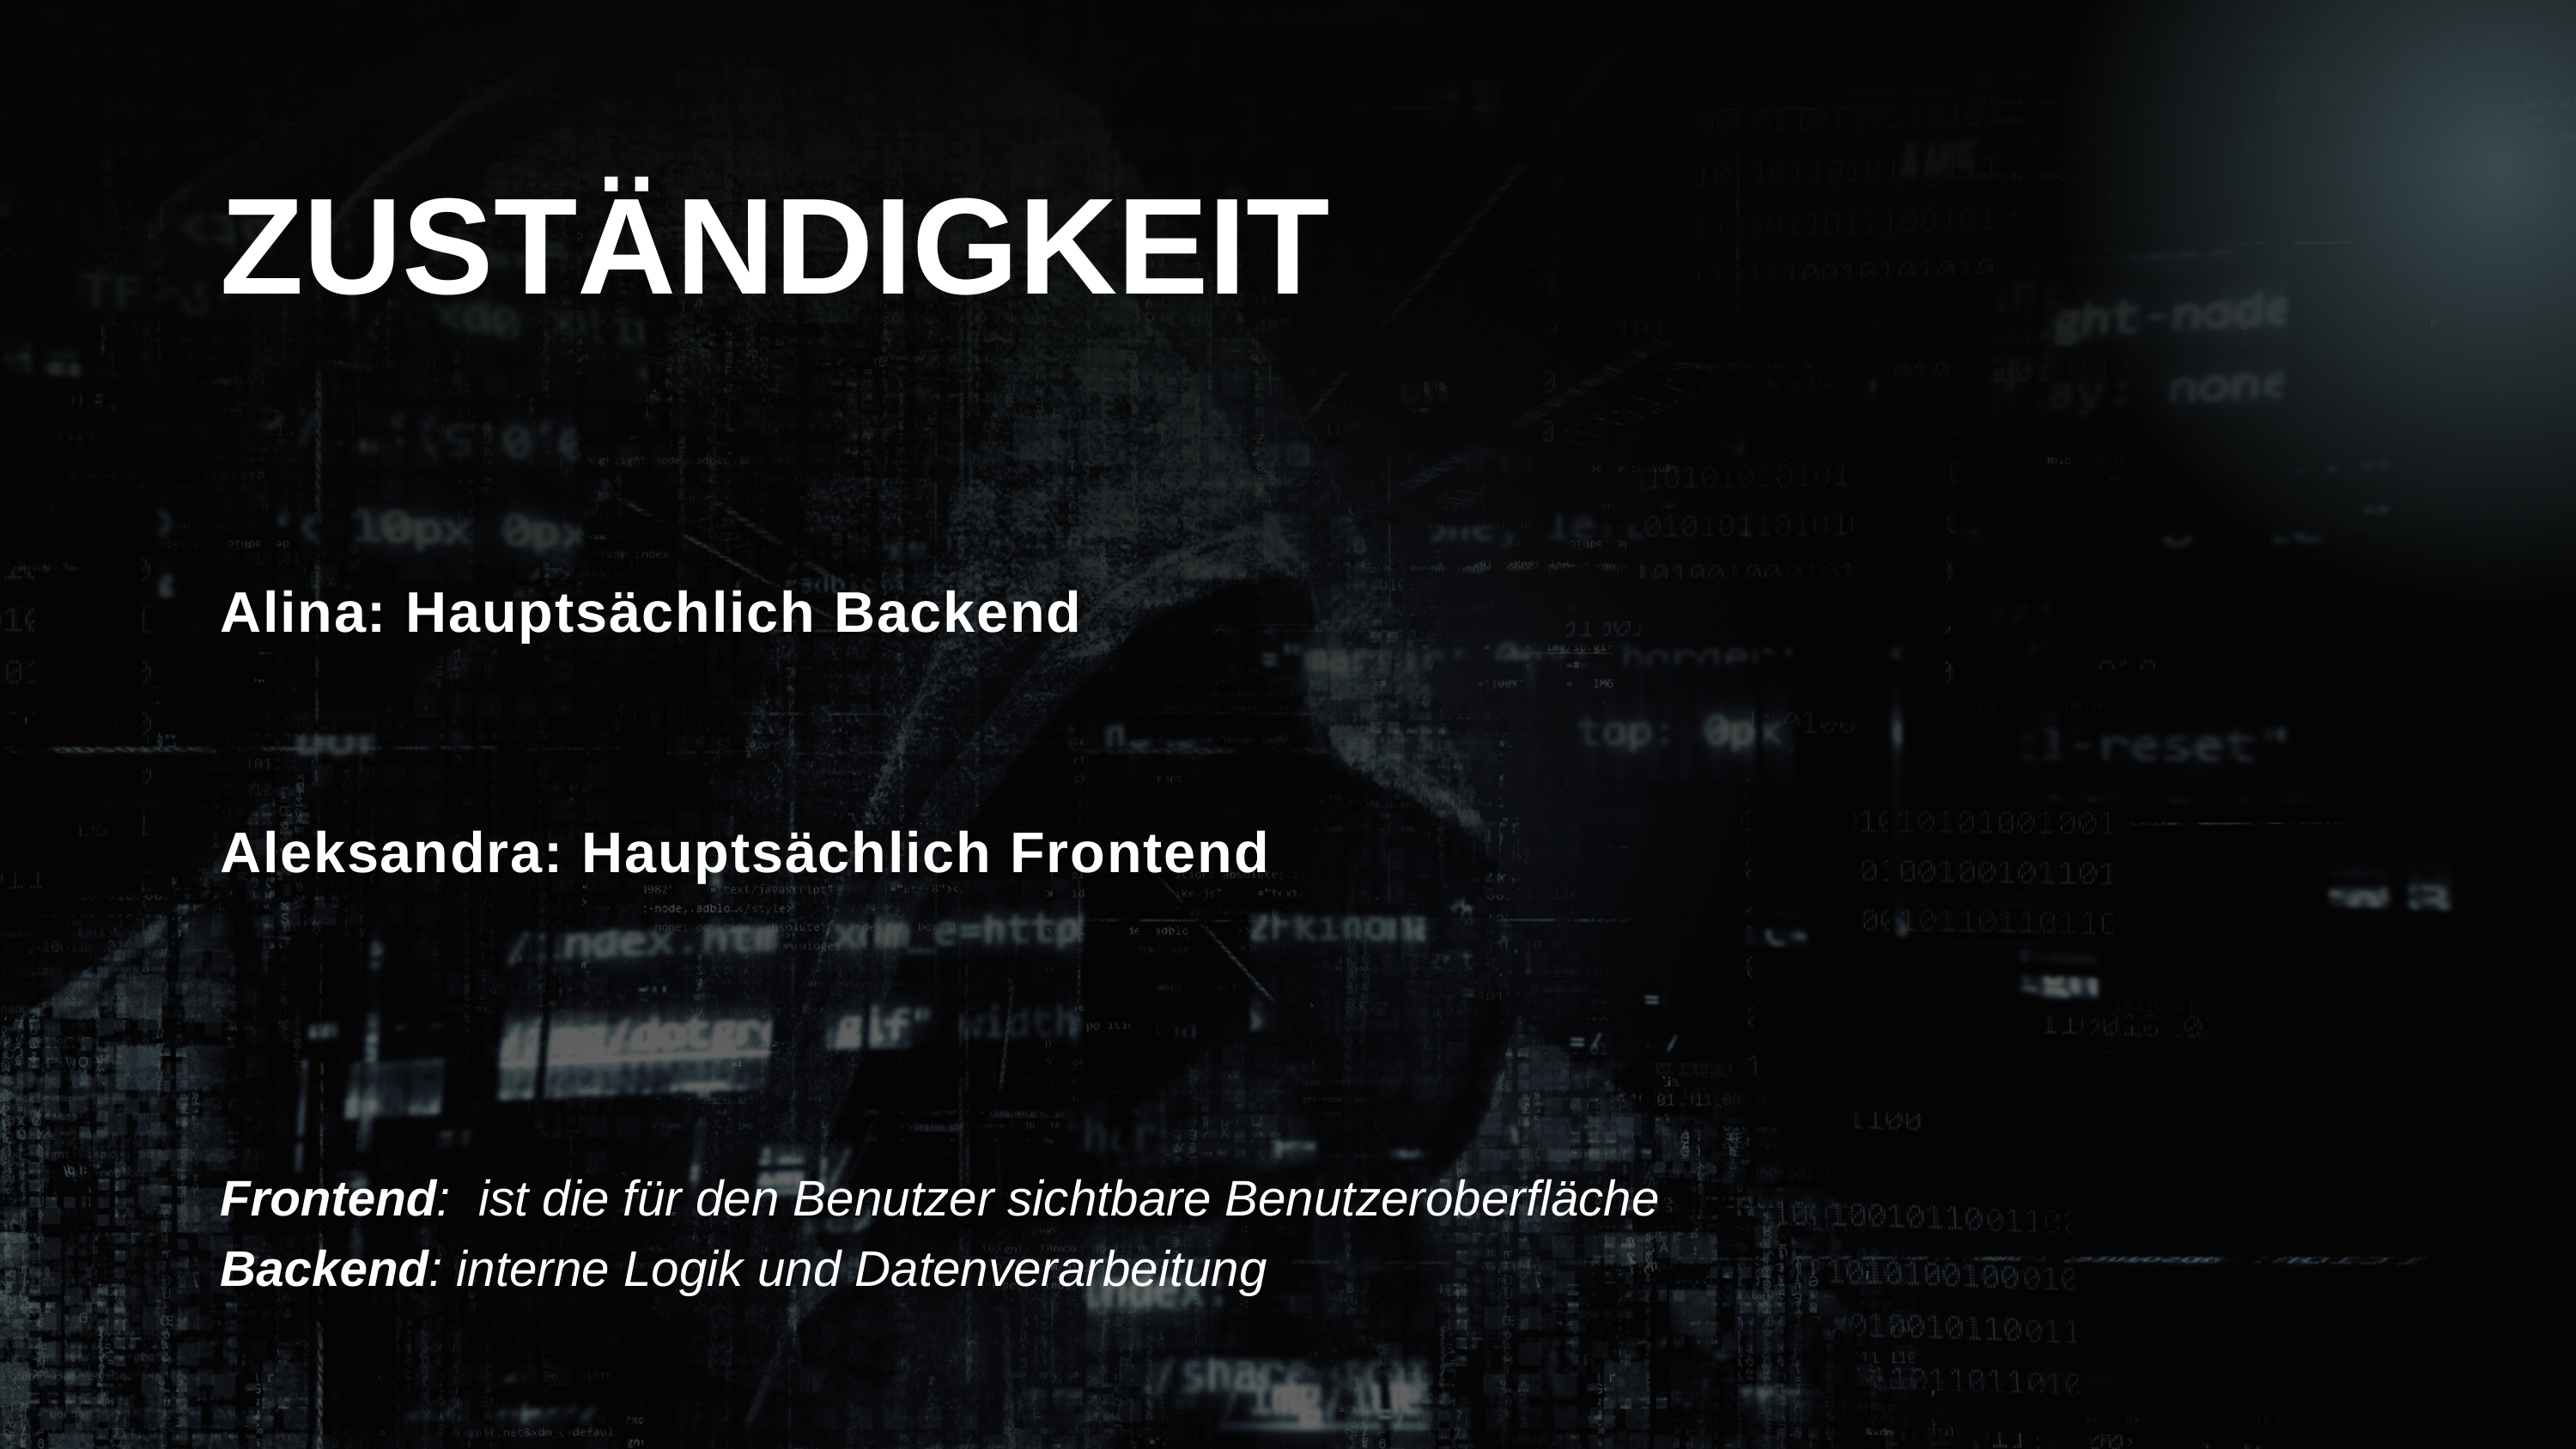

ZUSTÄNDIGKEIT
Alina: Hauptsächlich Backend

Aleksandra: Hauptsächlich Frontend
Frontend:  ist die für den Benutzer sichtbare Benutzeroberfläche
Backend: interne Logik und Datenverarbeitung